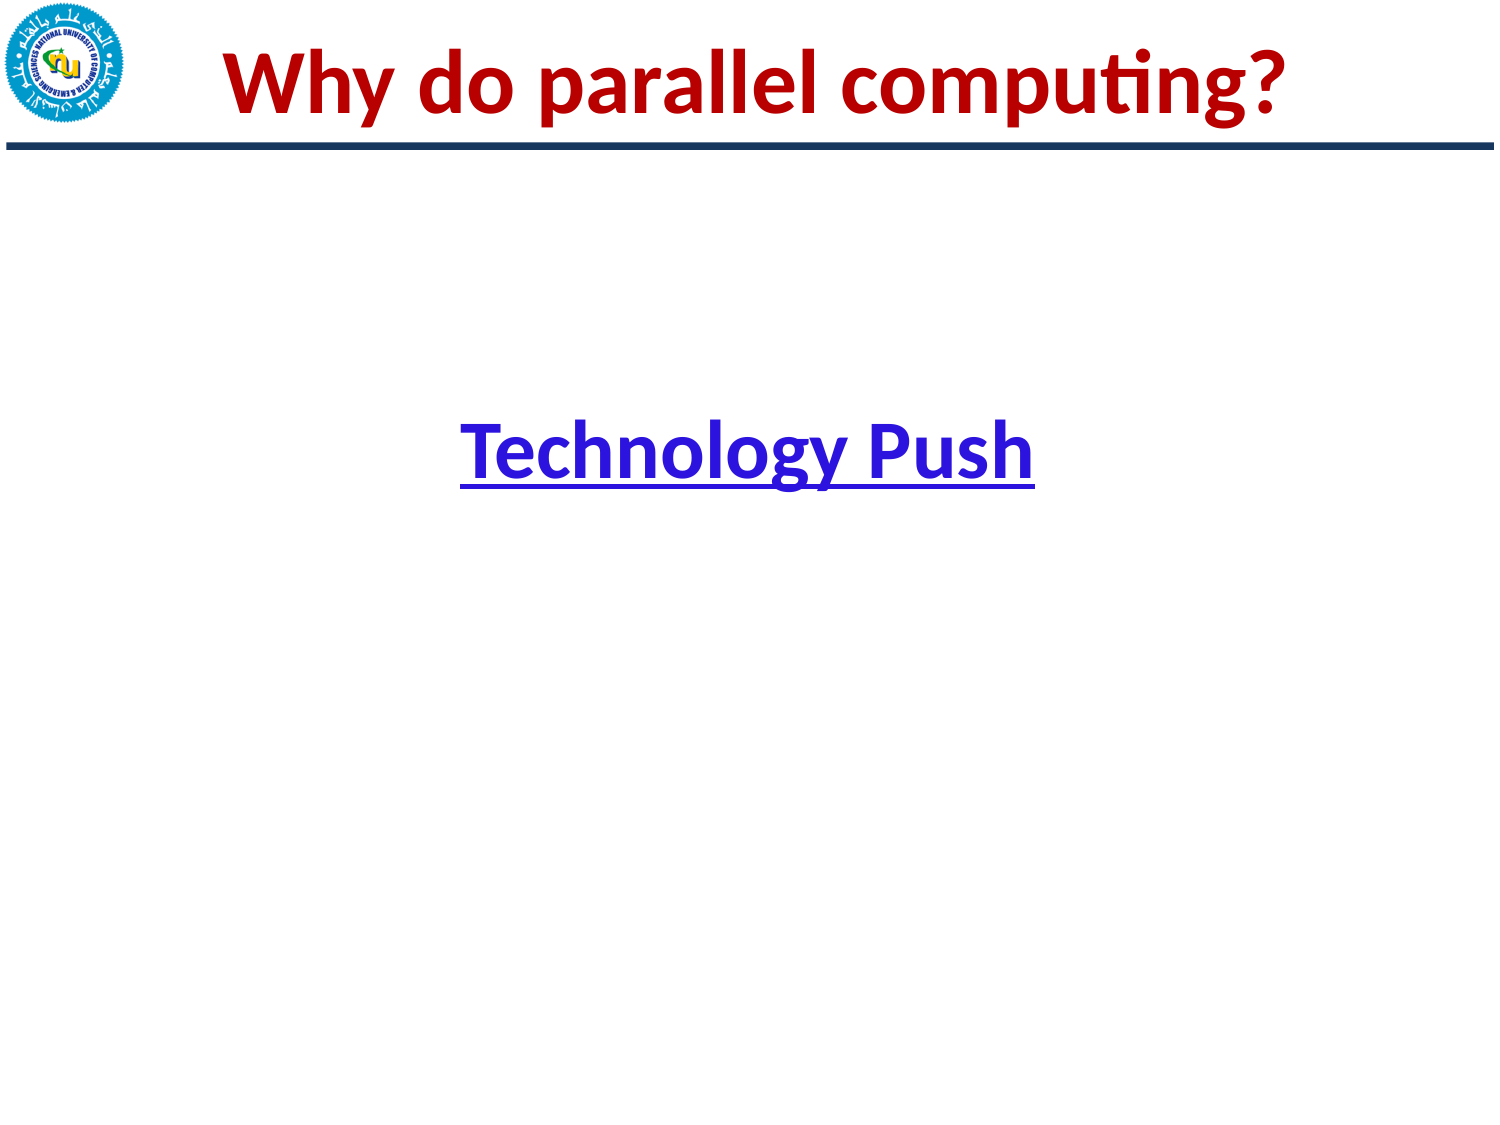

# Why do parallel computing?

Technology Push